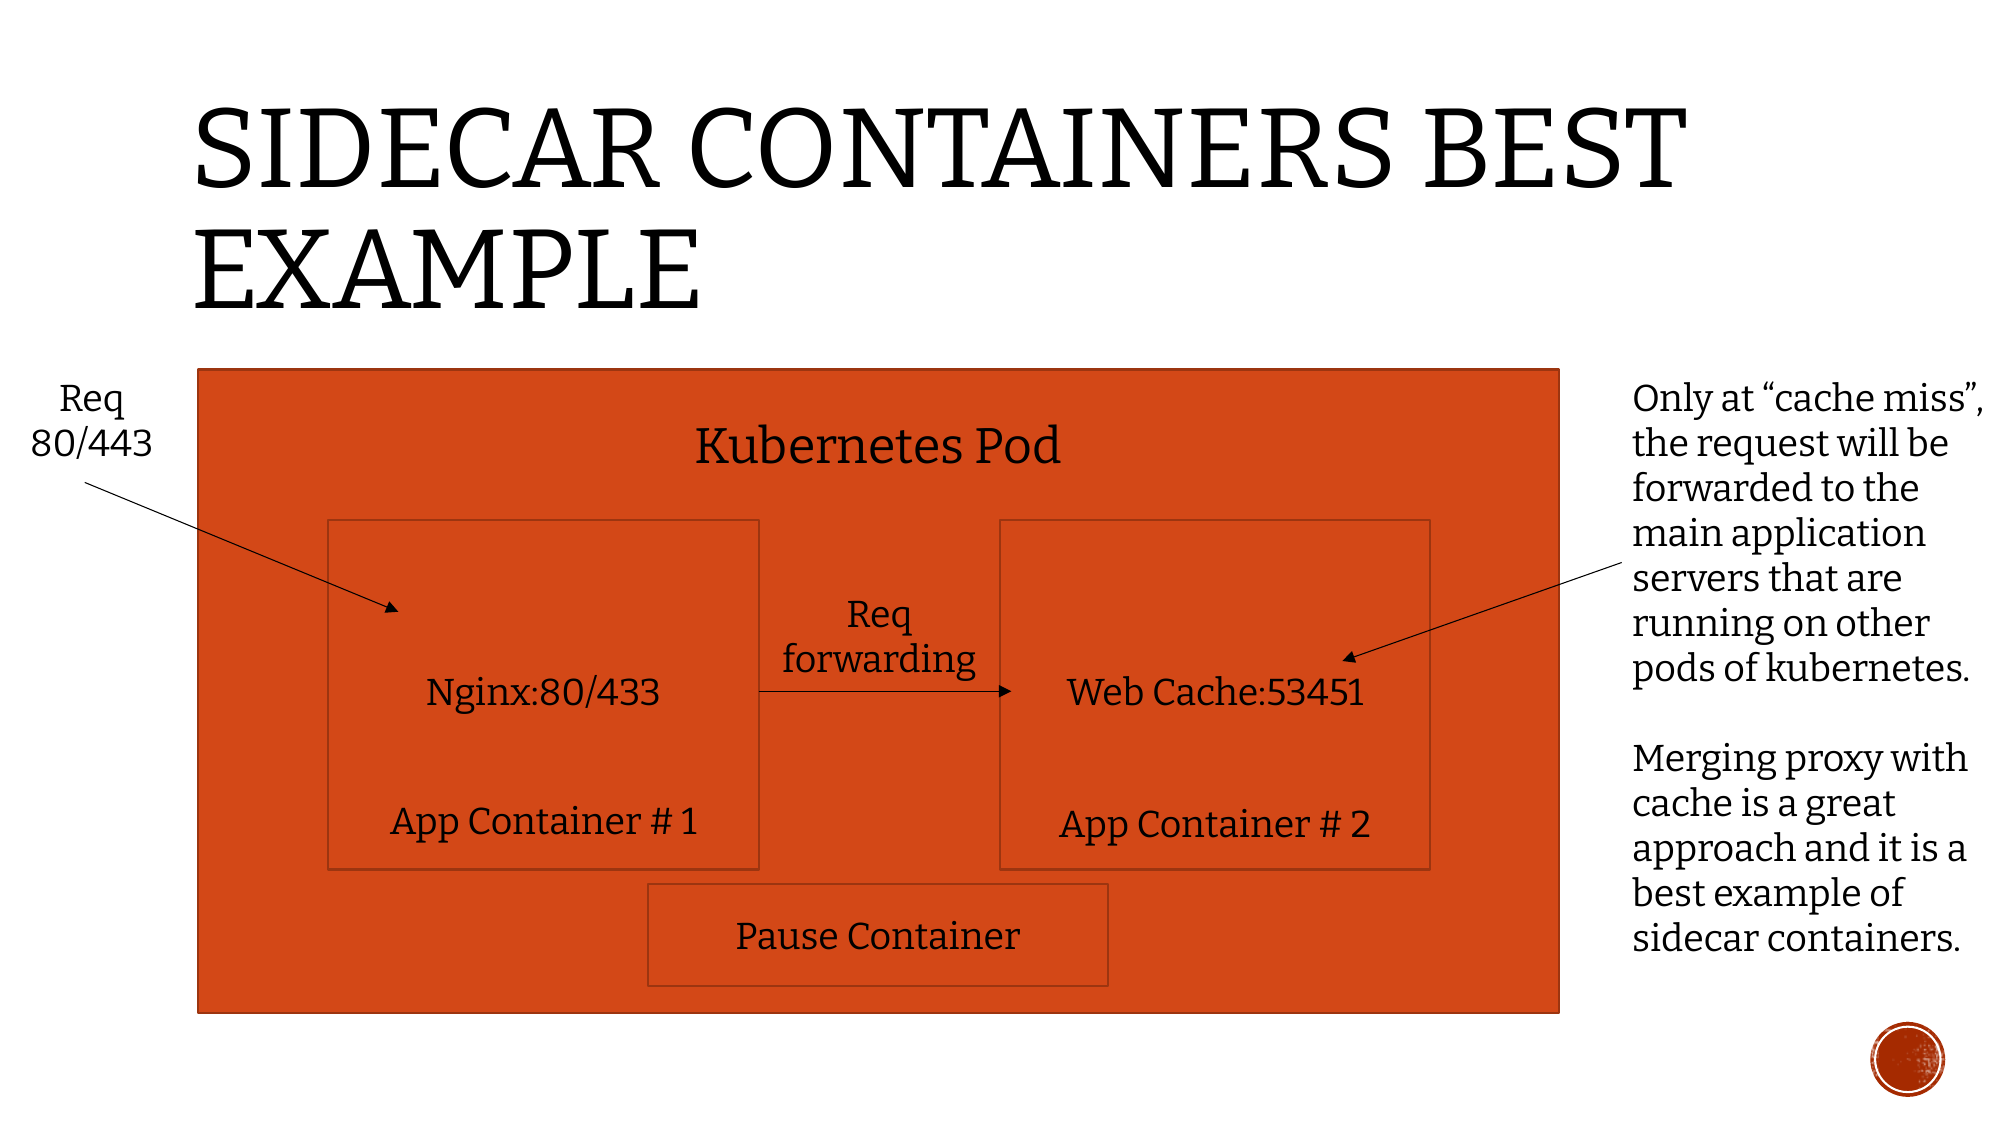

# Sidecar containers Best example
Req 80/443
Only at “cache miss”, the request will be forwarded to the main application servers that are running on other pods of kubernetes.
Merging proxy with cache is a great approach and it is a best example of sidecar containers.

Kubernetes Pod

Req forwarding
Nginx:80/433
Web Cache:53451
App Container # 1
App Container # 2

Pause Container